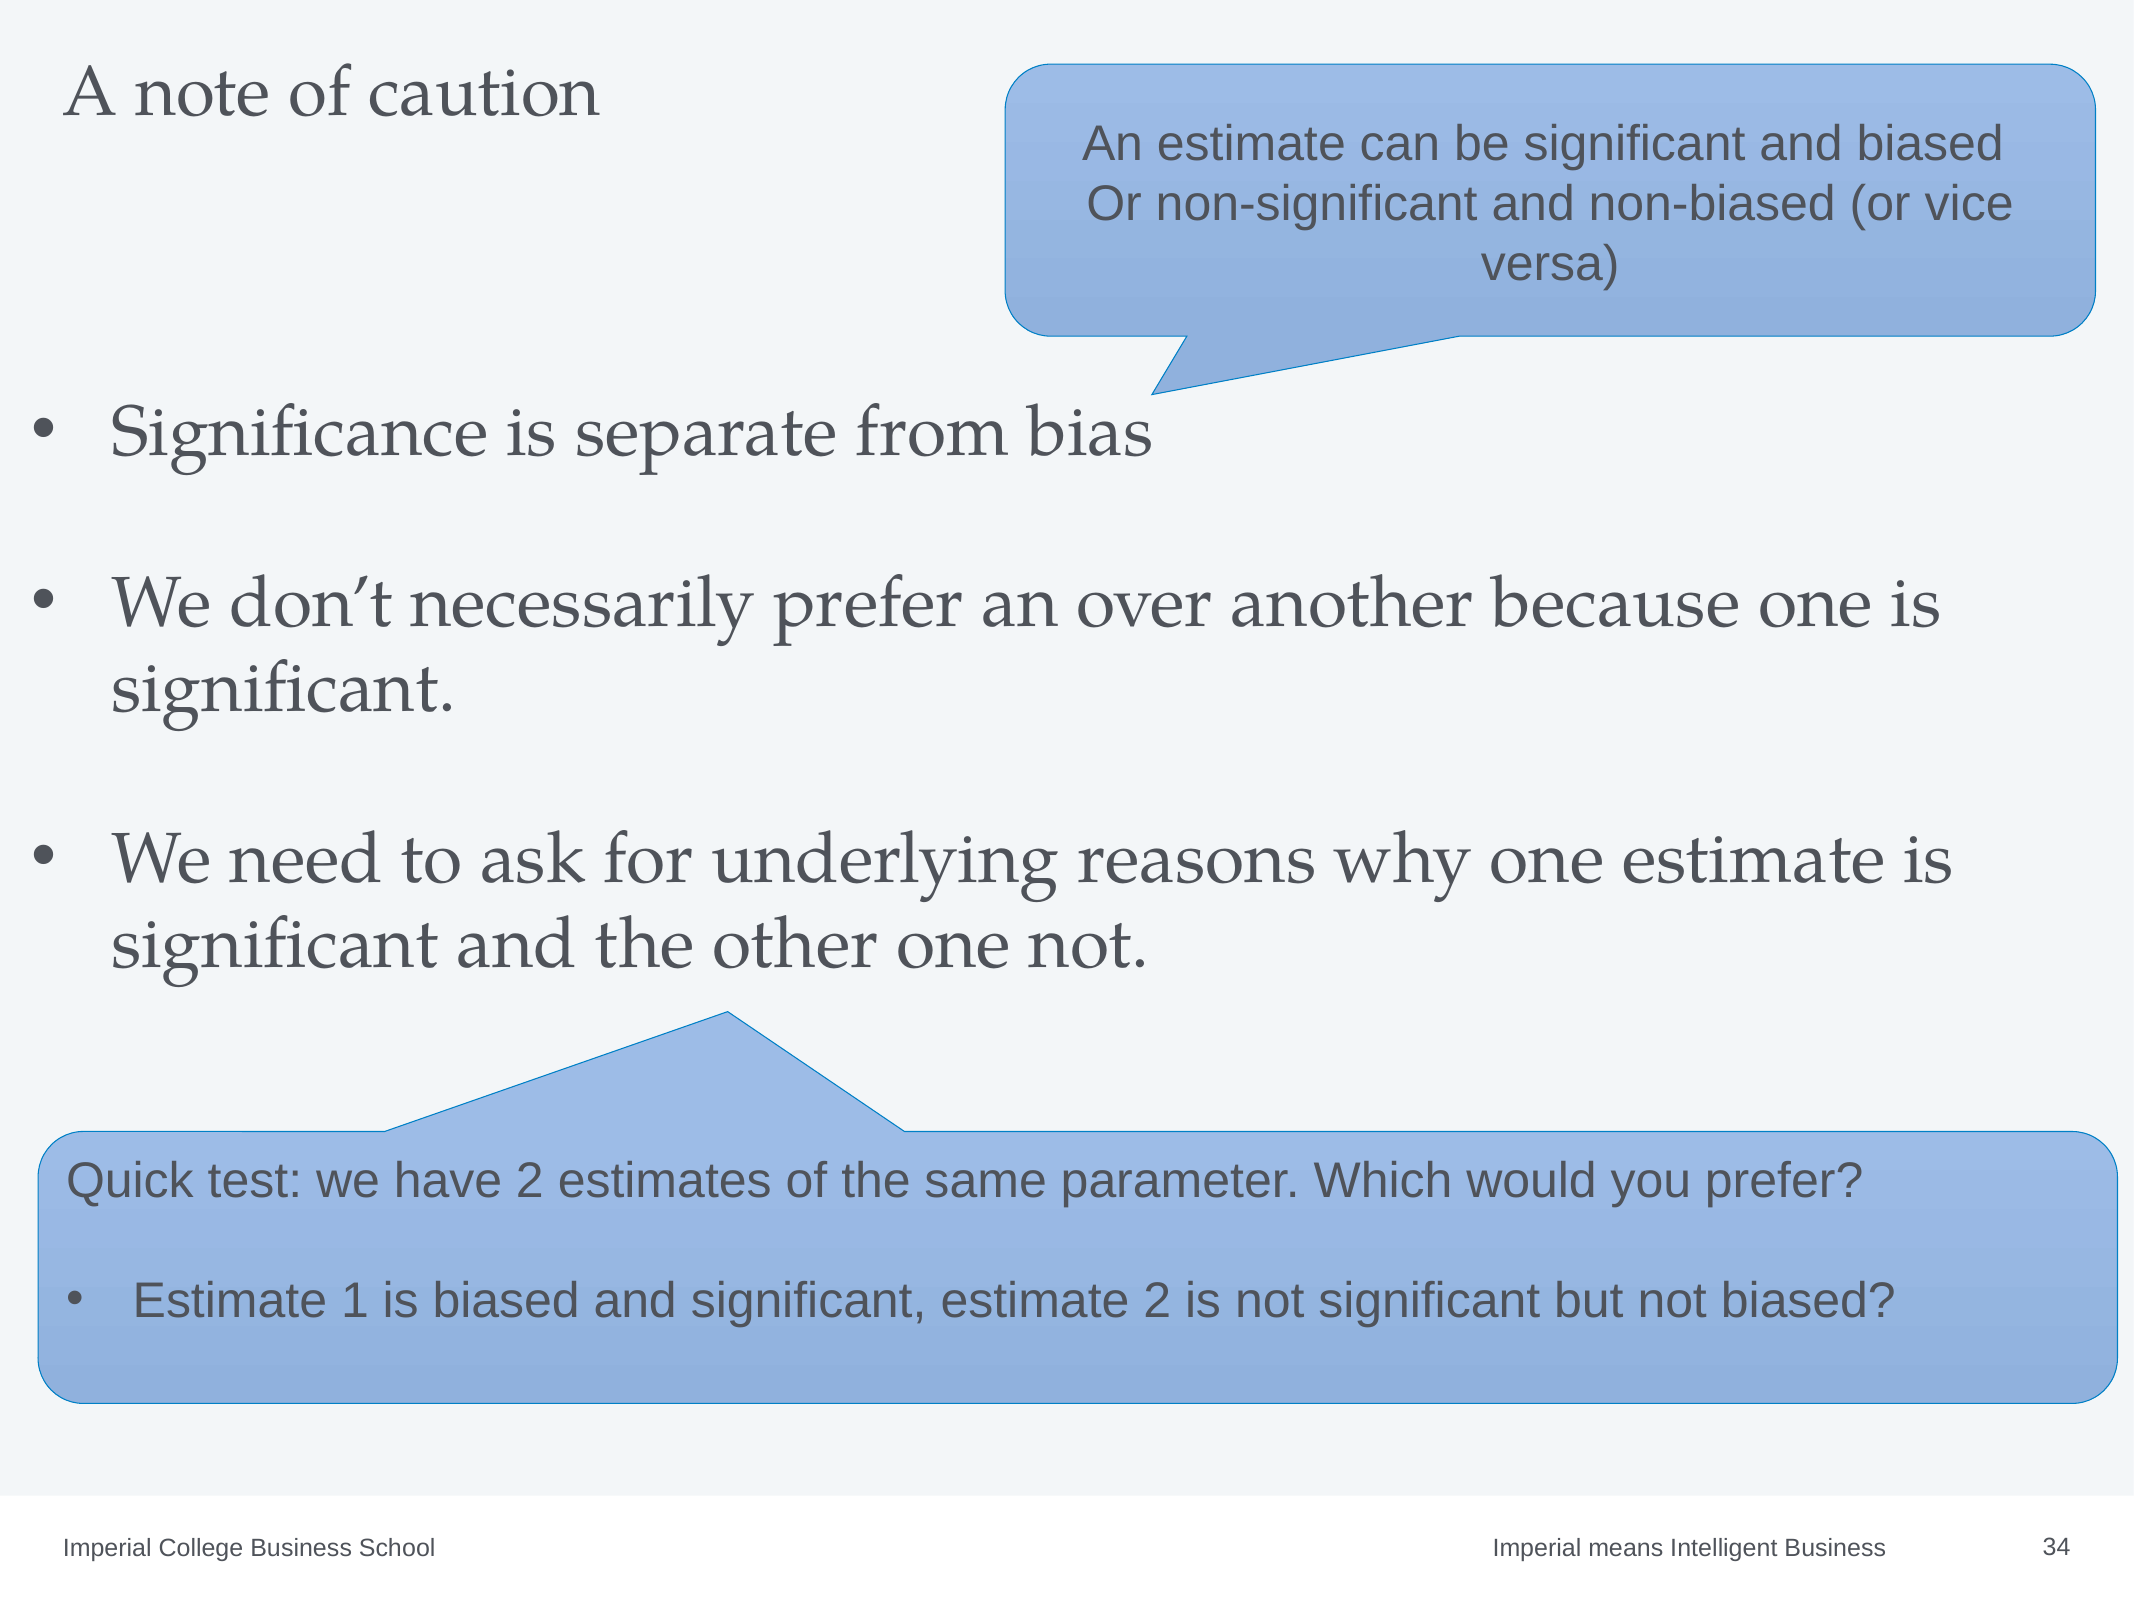

# A note of caution
An estimate can be significant and biased
Or non-significant and non-biased (or vice versa)
Significance is separate from bias

We don’t necessarily prefer an over another because one is significant.

We need to ask for underlying reasons why one estimate is significant and the other one not.

Quick test: we have 2 estimates of the same parameter. Which would you prefer?

Estimate 1 is biased and significant, estimate 2 is not significant but not biased?